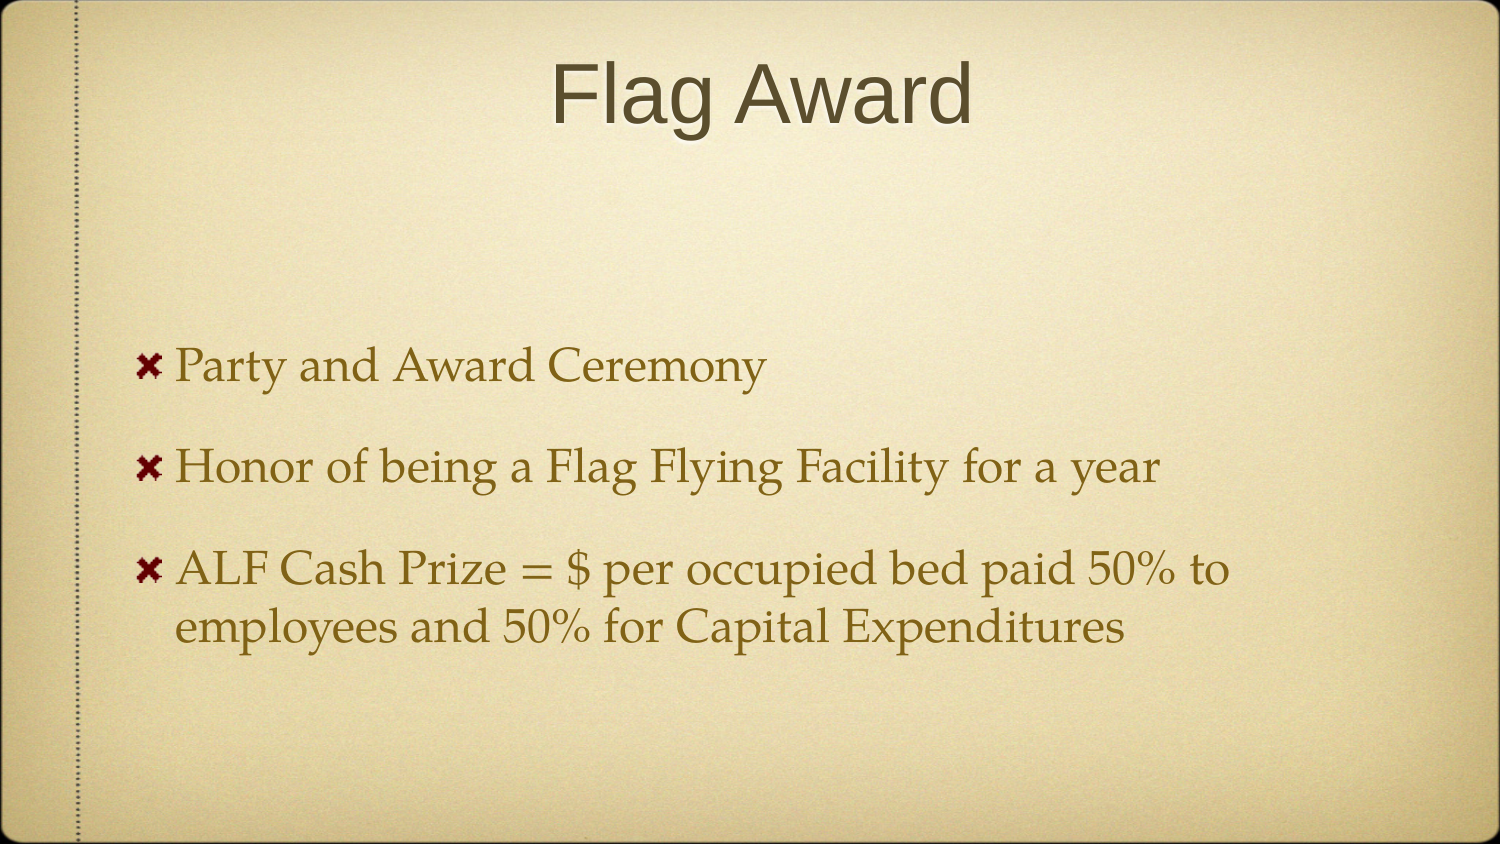

# Flag Award
Party and Award Ceremony
Honor of being a Flag Flying Facility for a year
ALF Cash Prize = $ per occupied bed paid 50% to employees and 50% for Capital Expenditures